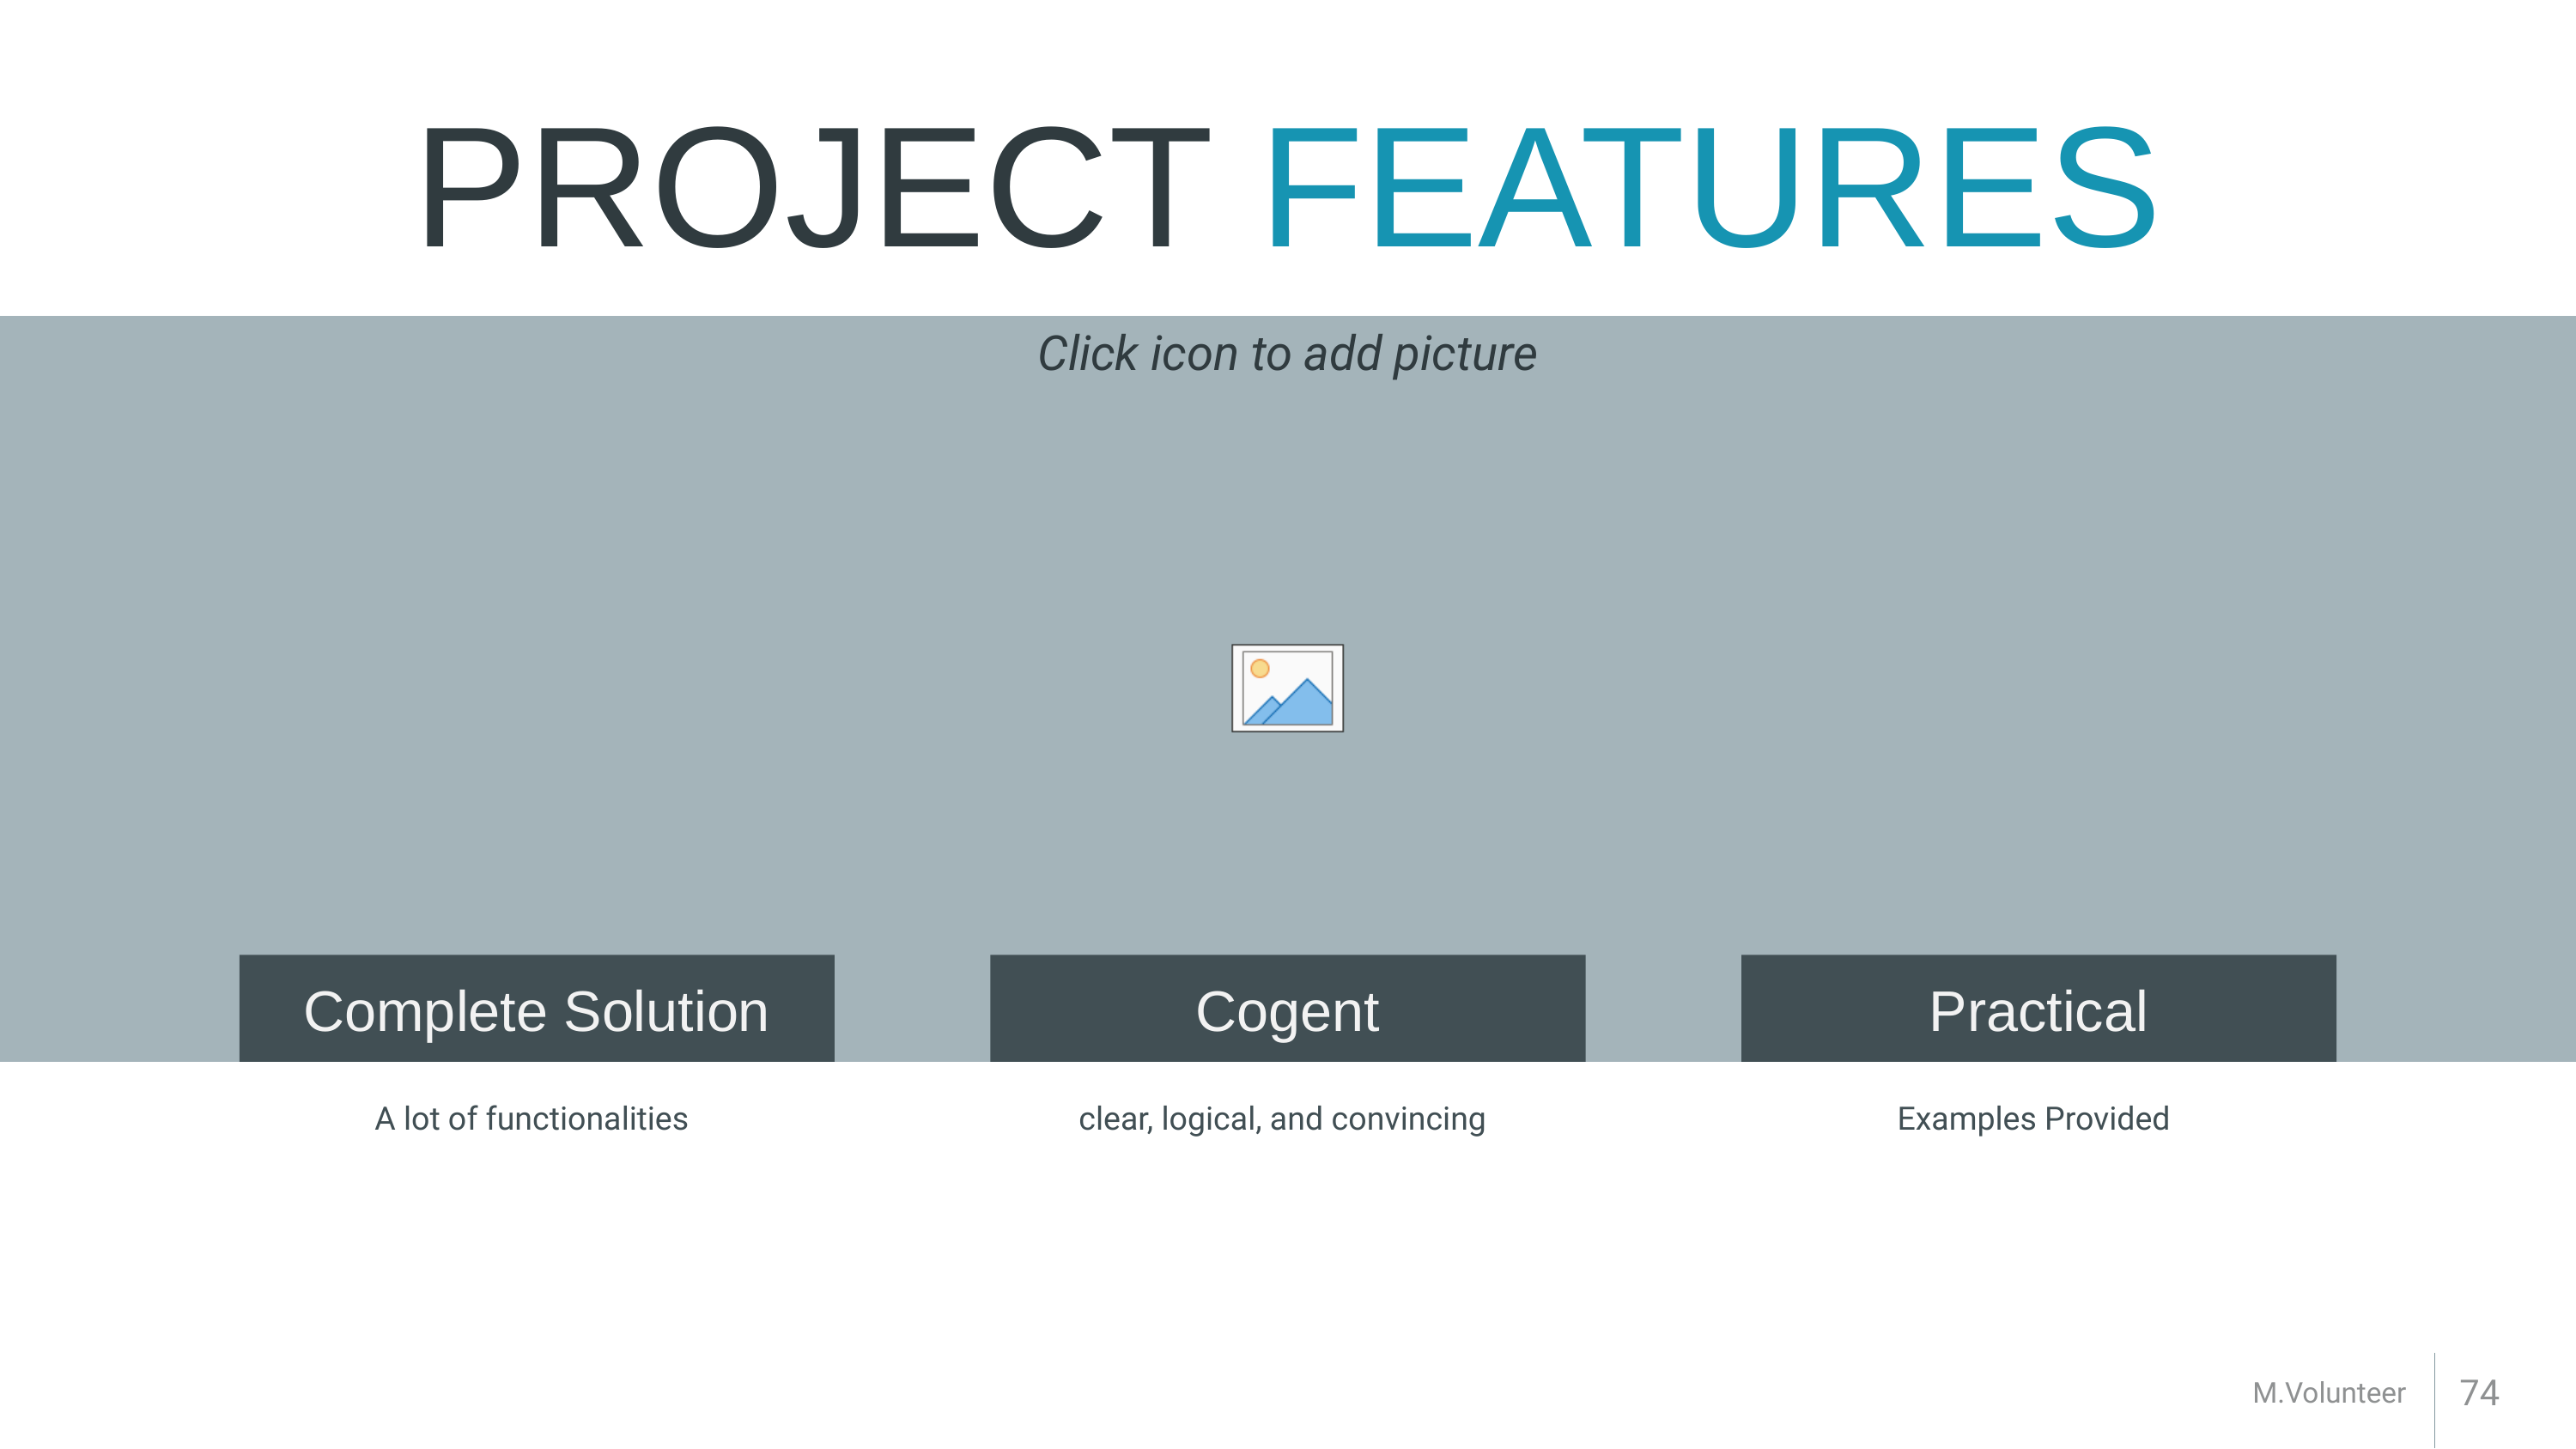

# PROJECT FEATURES

Practical
Cogent
Complete Solution
A lot of functionalities
clear, logical, and convincing
Examples Provided
74
M.Volunteer